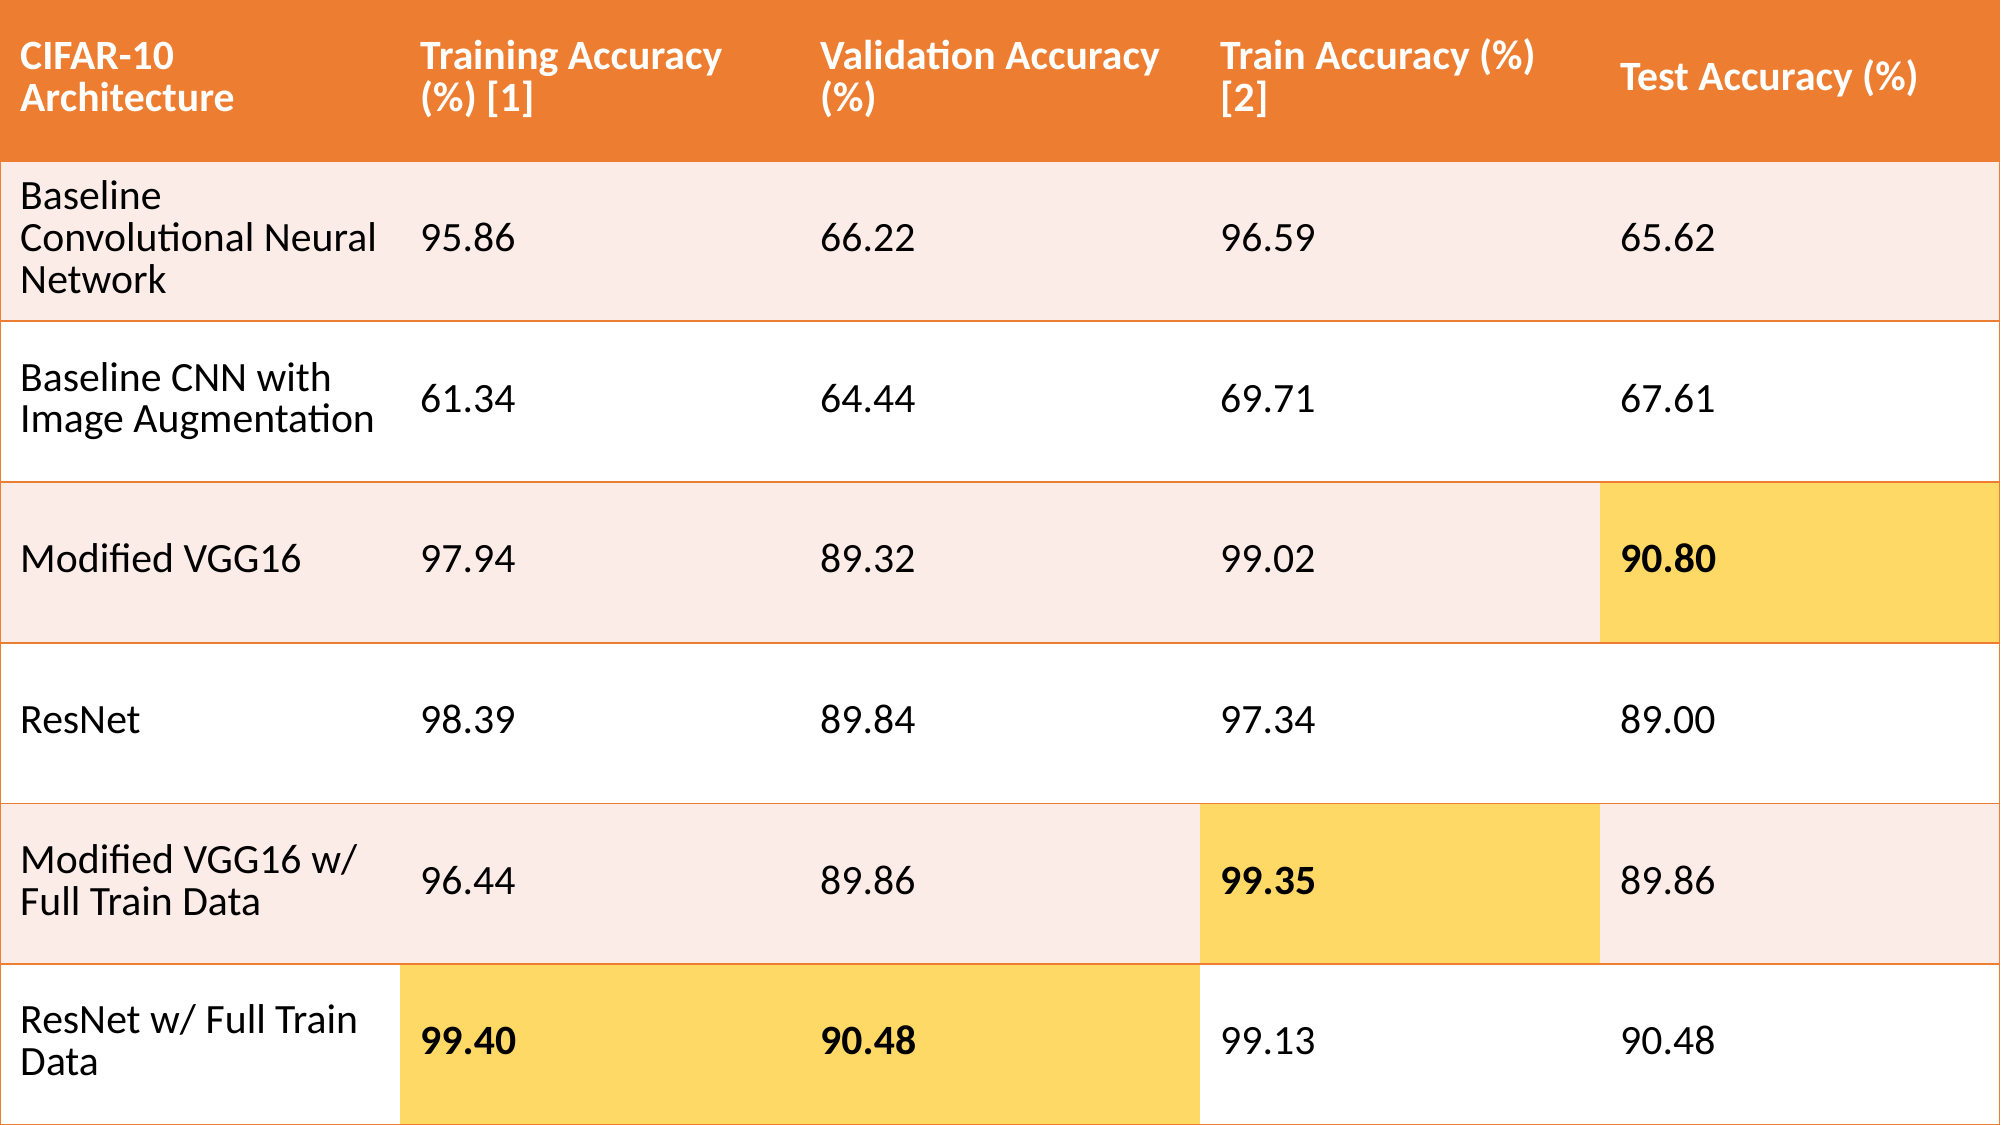

| CIFAR-10 Architecture | Training Accuracy (%) [1] | Validation Accuracy (%) | Train Accuracy (%) [2] | Test Accuracy (%) |
| --- | --- | --- | --- | --- |
| Baseline Convolutional Neural Network | 95.86 | 66.22 | 96.59 | 65.62 |
| Baseline CNN with Image Augmentation | 61.34 | 64.44 | 69.71 | 67.61 |
| Modified VGG16 | 97.94 | 89.32 | 99.02 | 90.80 |
| ResNet | 98.39 | 89.84 | 97.34 | 89.00 |
| Modified VGG16 w/ Full Train Data | 96.44 | 89.86 | 99.35 | 89.86 |
| ResNet w/ Full Train Data | 99.40 | 90.48 | 99.13 | 90.48 |

# CIFAR-10